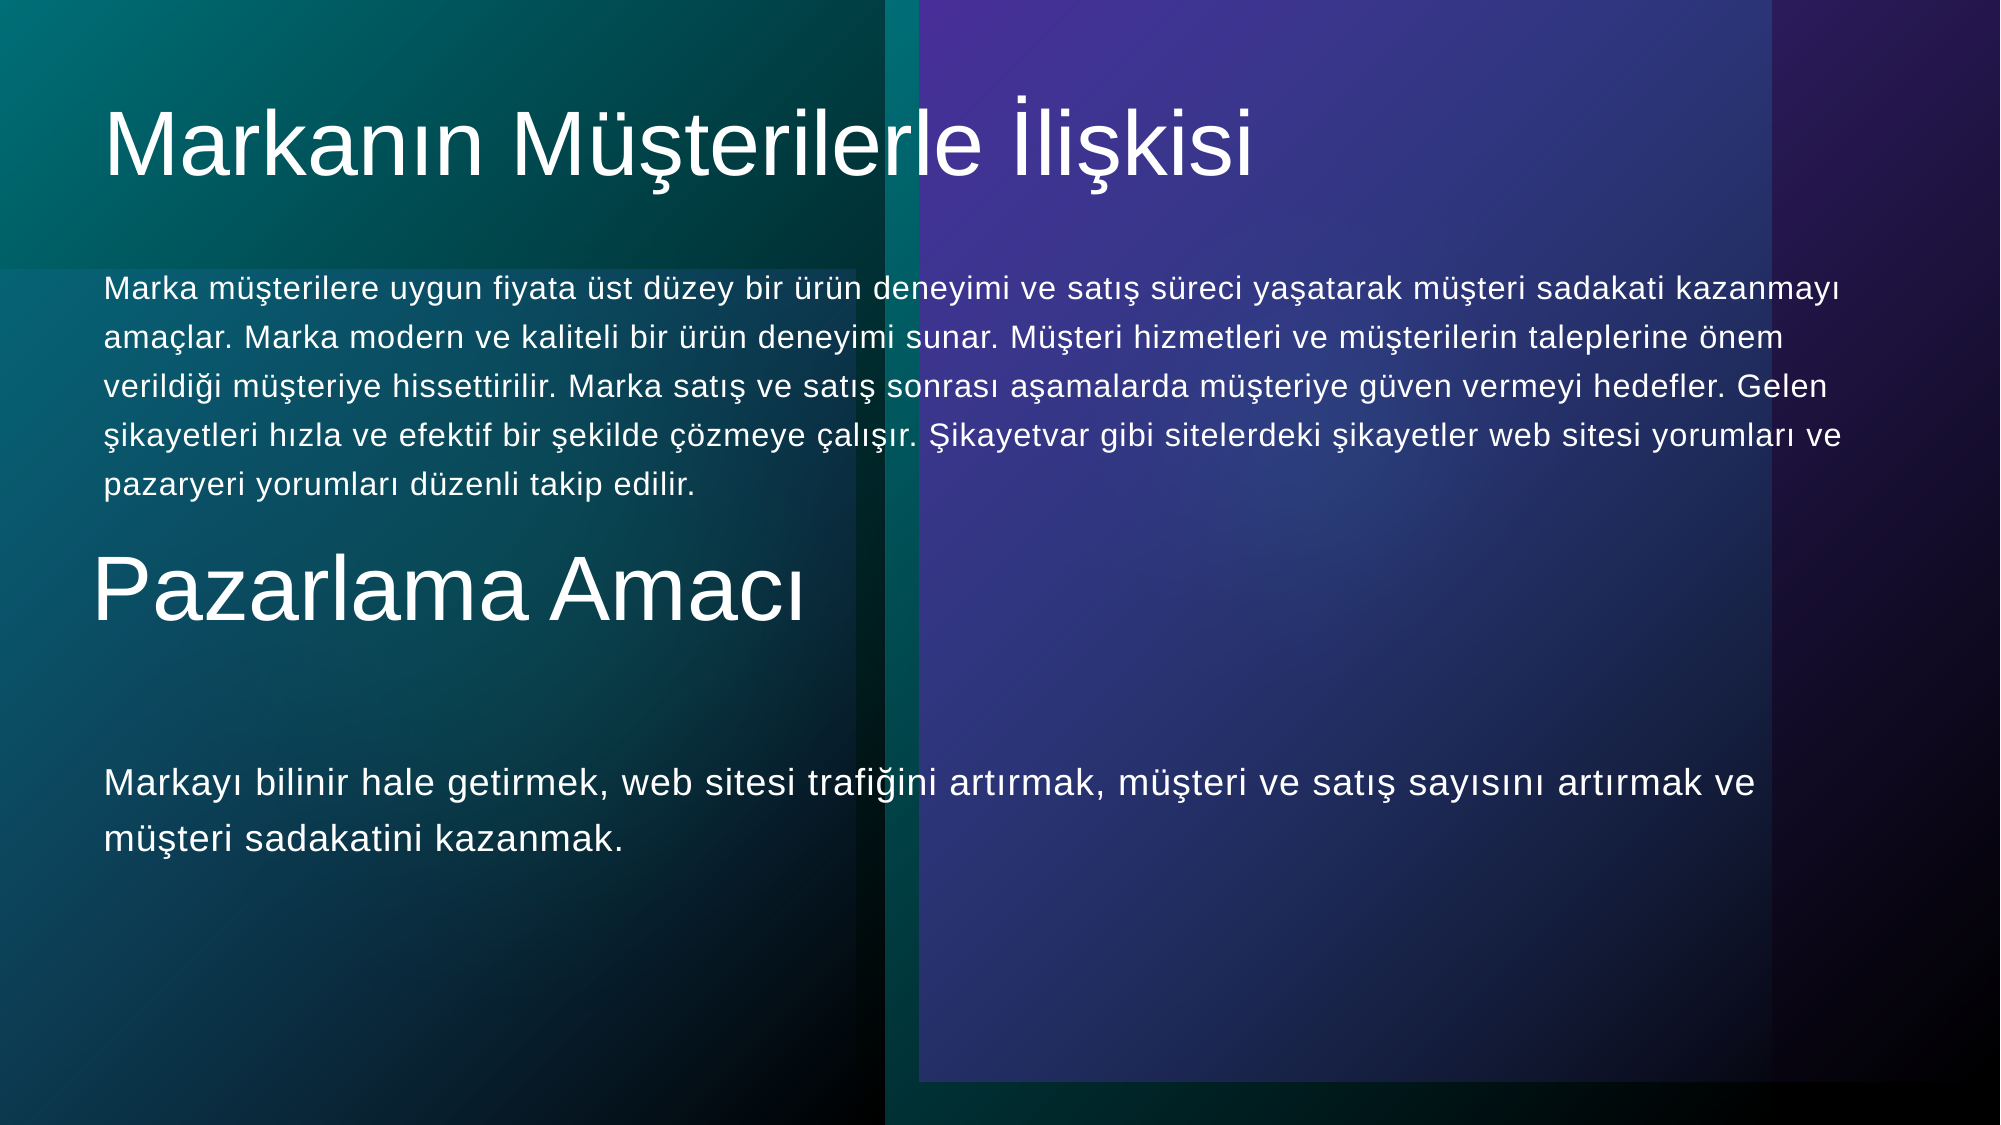

# Markanın Müşterilerle İlişkisi
Marka müşterilere uygun fiyata üst düzey bir ürün deneyimi ve satış süreci yaşatarak müşteri sadakati kazanmayı amaçlar. Marka modern ve kaliteli bir ürün deneyimi sunar. Müşteri hizmetleri ve müşterilerin taleplerine önem verildiği müşteriye hissettirilir. Marka satış ve satış sonrası aşamalarda müşteriye güven vermeyi hedefler. Gelen şikayetleri hızla ve efektif bir şekilde çözmeye çalışır. Şikayetvar gibi sitelerdeki şikayetler web sitesi yorumları ve pazaryeri yorumları düzenli takip edilir.
Pazarlama Amacı
Markayı bilinir hale getirmek, web sitesi trafiğini artırmak, müşteri ve satış sayısını artırmak ve müşteri sadakatini kazanmak.